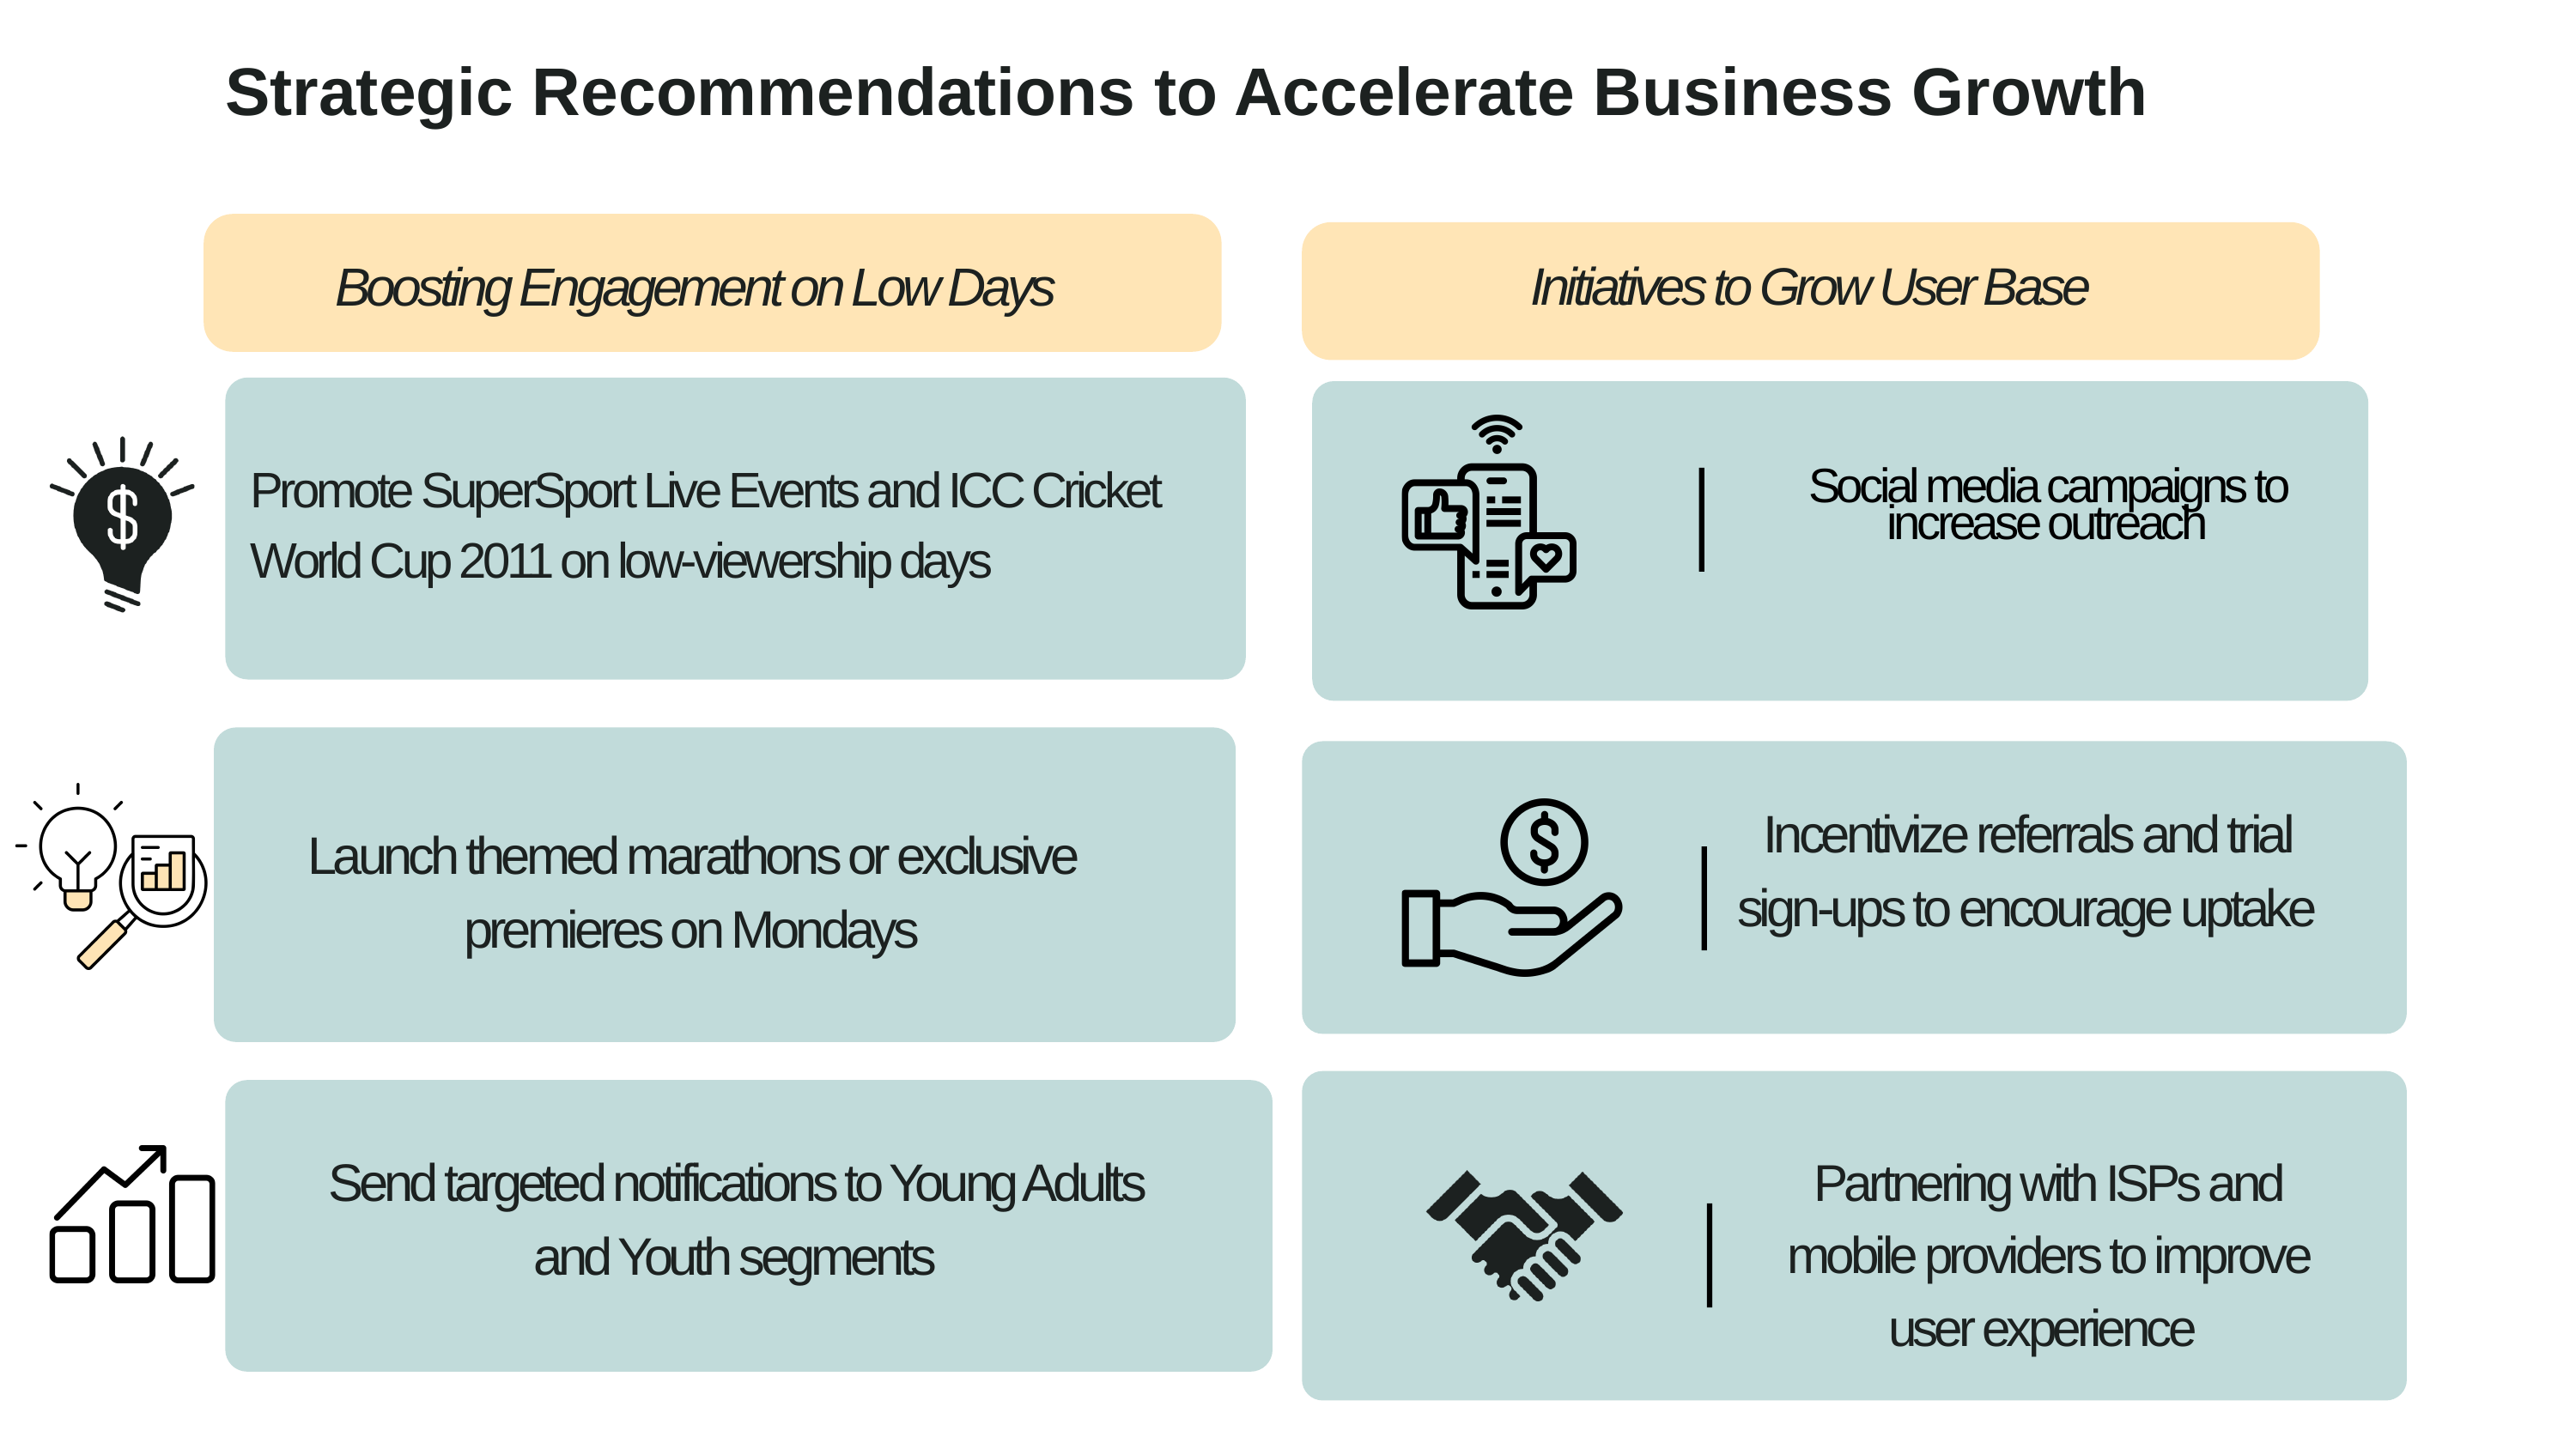

Strategic Recommendations to Accelerate Business Growth

Initiatives to Grow User Base
Boosting Engagement on Low Days

Promote SuperSport Live Events and ICC Cricket World Cup 2011 on low-viewership days

Social media campaigns to increase outreach

Incentivize referrals and trial sign-ups to encourage uptake

Launch themed marathons or exclusive premieres on Mondays

Send targeted notifications to Young Adults and Youth segments
Partnering with ISPs and mobile providers to improve user experience